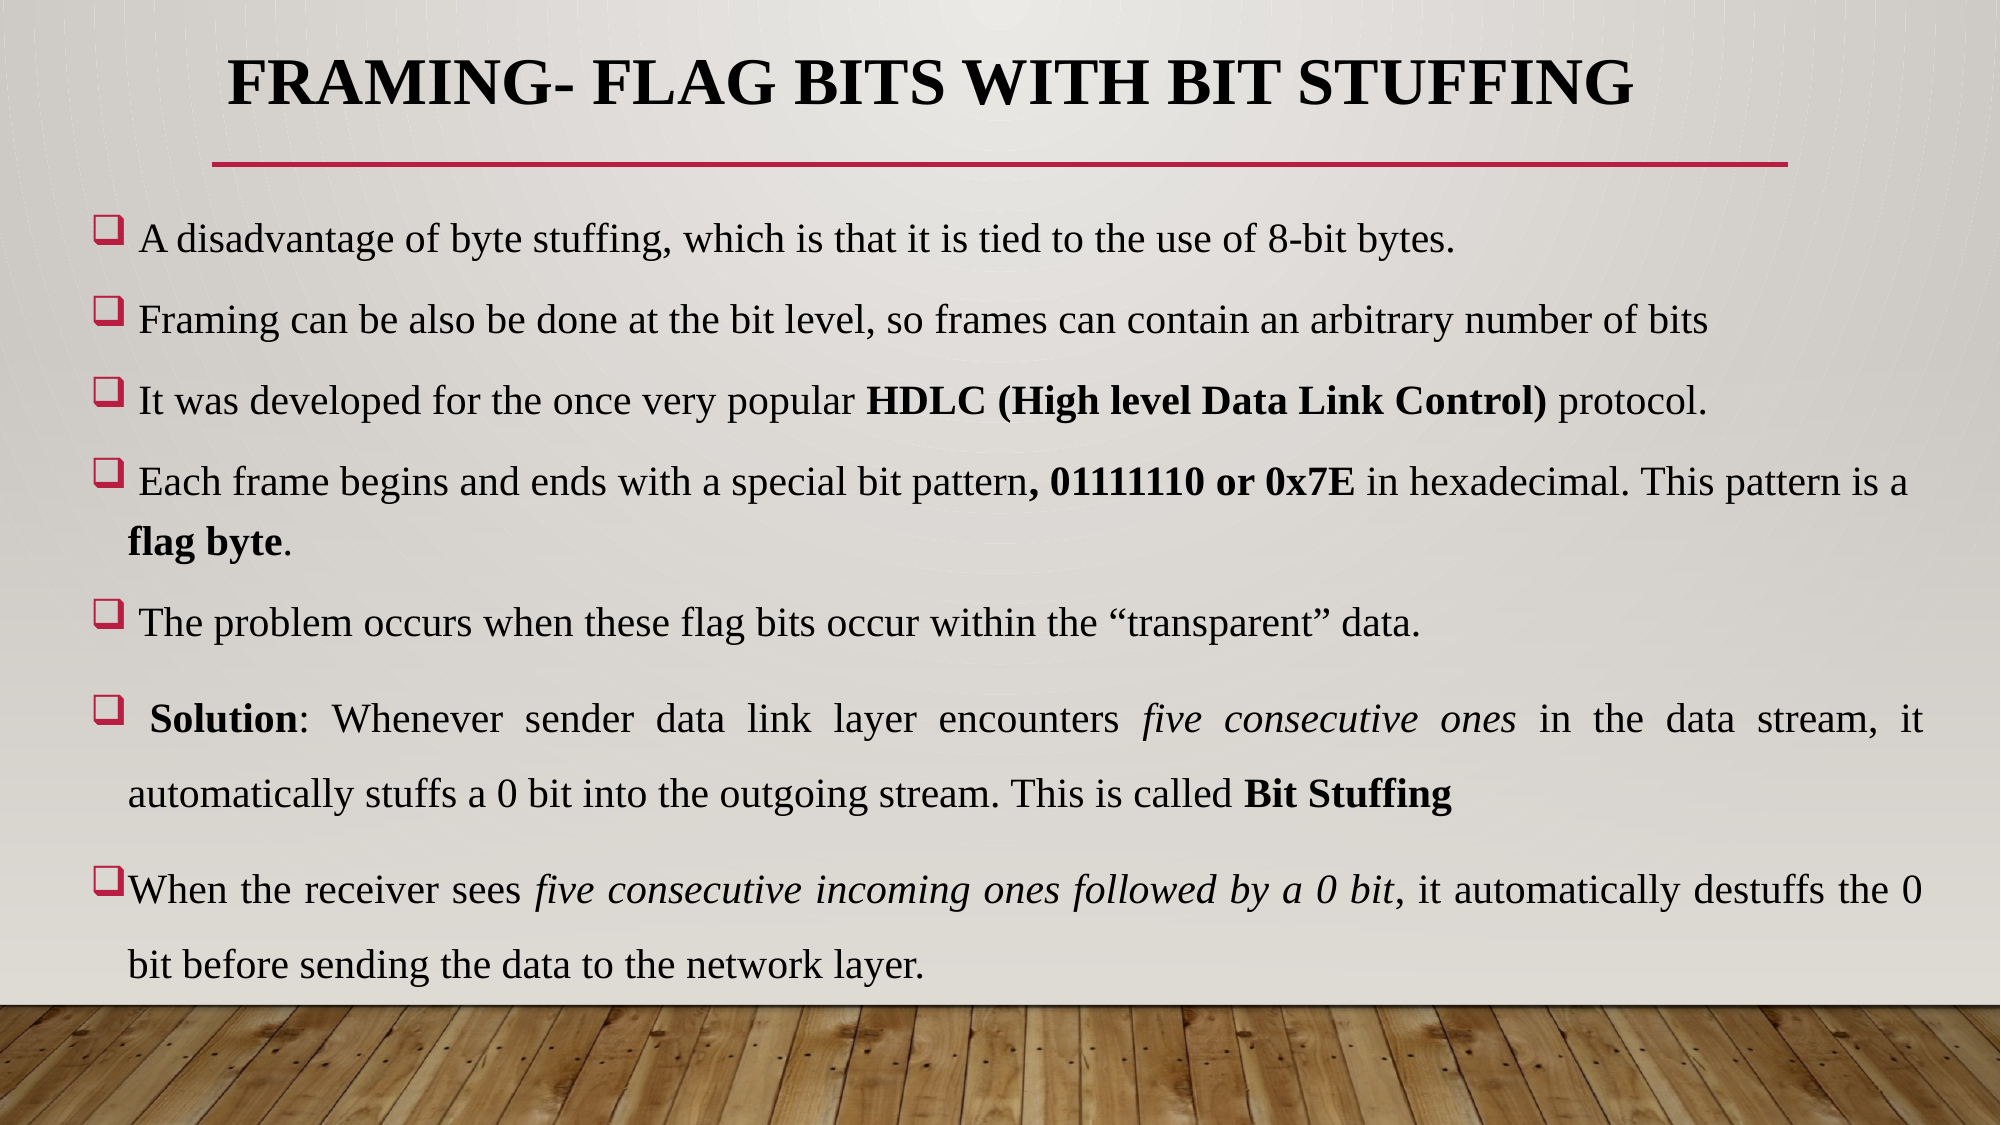

# Framing- flag bits with bit stuffing
 A disadvantage of byte stuffing, which is that it is tied to the use of 8-bit bytes.
 Framing can be also be done at the bit level, so frames can contain an arbitrary number of bits
 It was developed for the once very popular HDLC (High level Data Link Control) protocol.
 Each frame begins and ends with a special bit pattern, 01111110 or 0x7E in hexadecimal. This pattern is a flag byte.
 The problem occurs when these flag bits occur within the “transparent” data.
 Solution: Whenever sender data link layer encounters five consecutive ones in the data stream, it automatically stuffs a 0 bit into the outgoing stream. This is called Bit Stuffing
When the receiver sees five consecutive incoming ones followed by a 0 bit, it automatically destuffs the 0 bit before sending the data to the network layer.